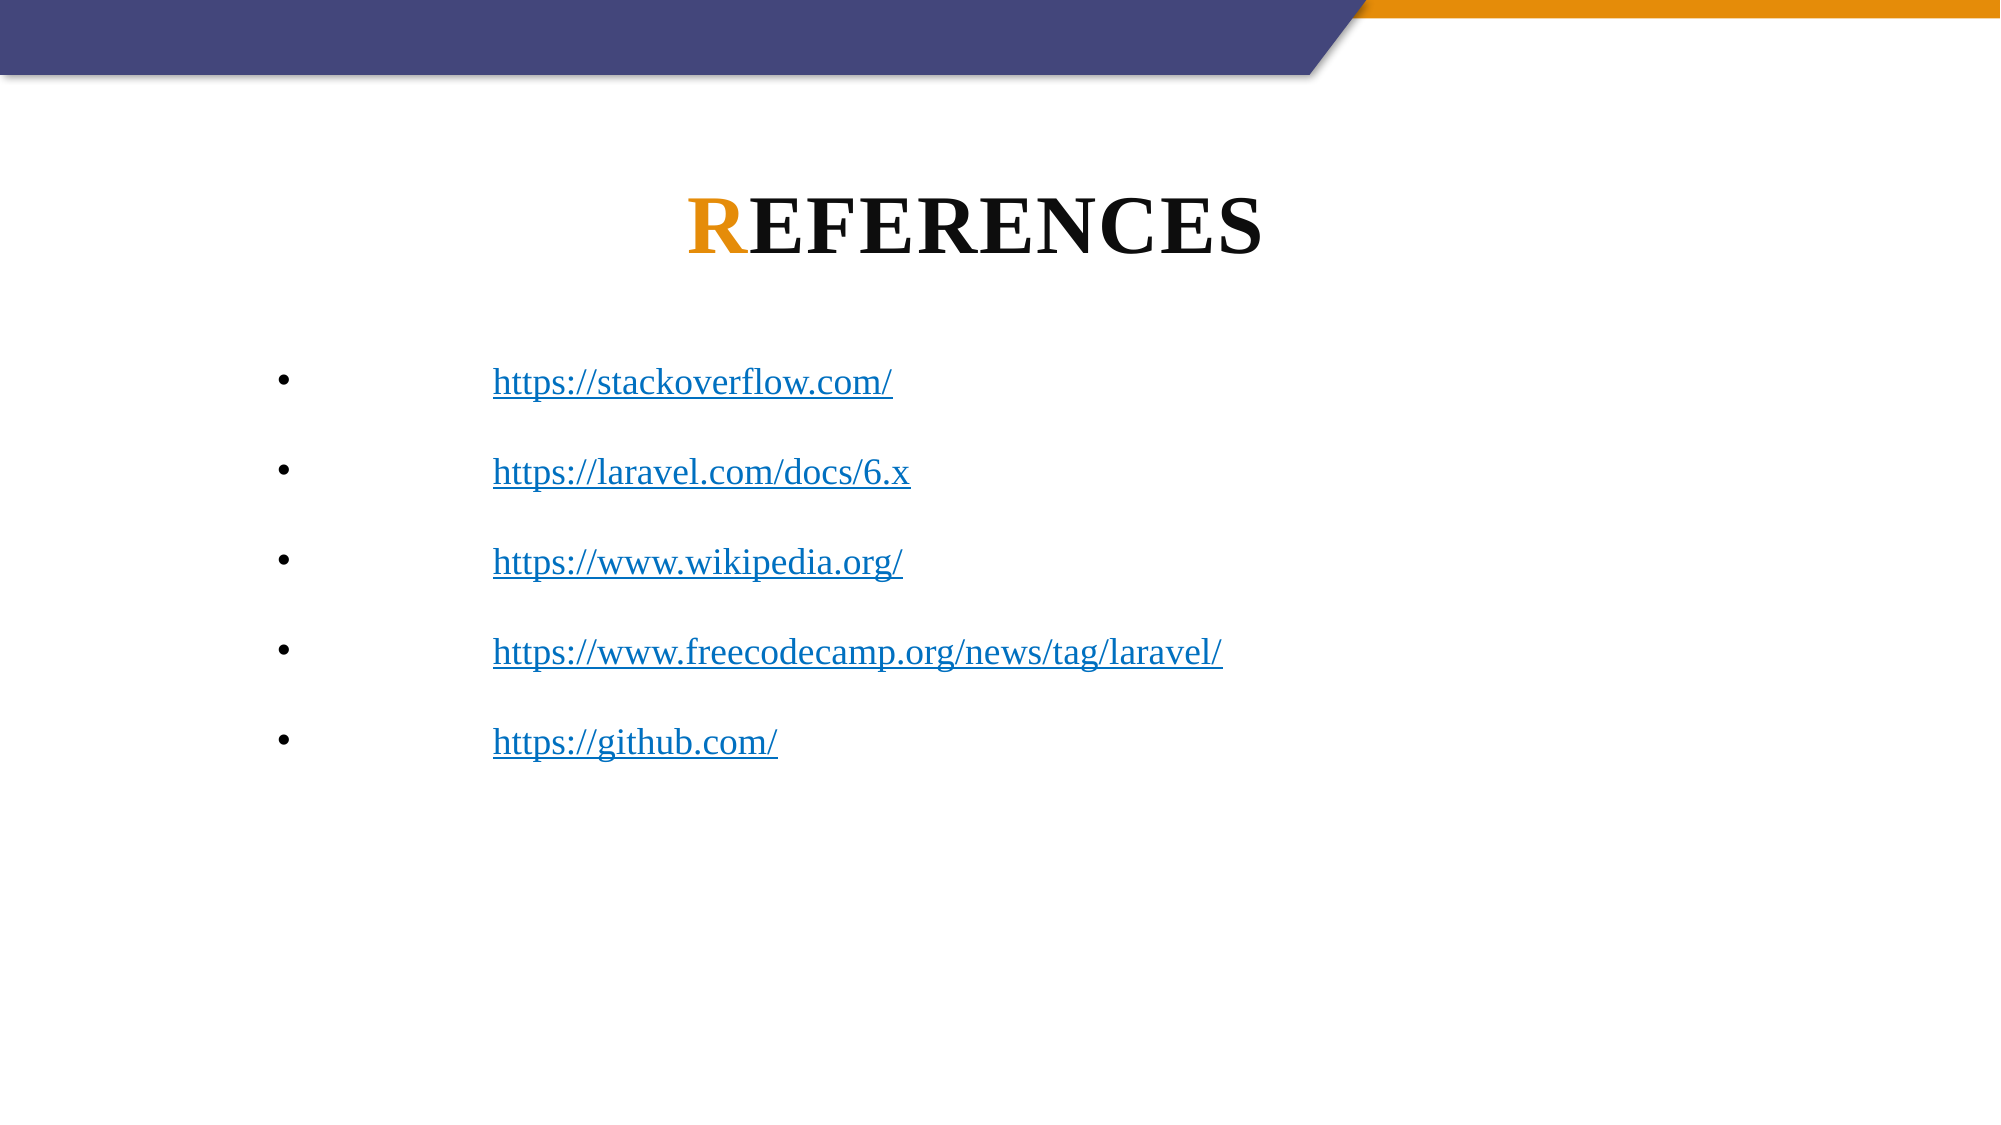

# references
	https://stackoverflow.com/

	https://laravel.com/docs/6.x

	https://www.wikipedia.org/

	https://www.freecodecamp.org/news/tag/laravel/

	https://github.com/